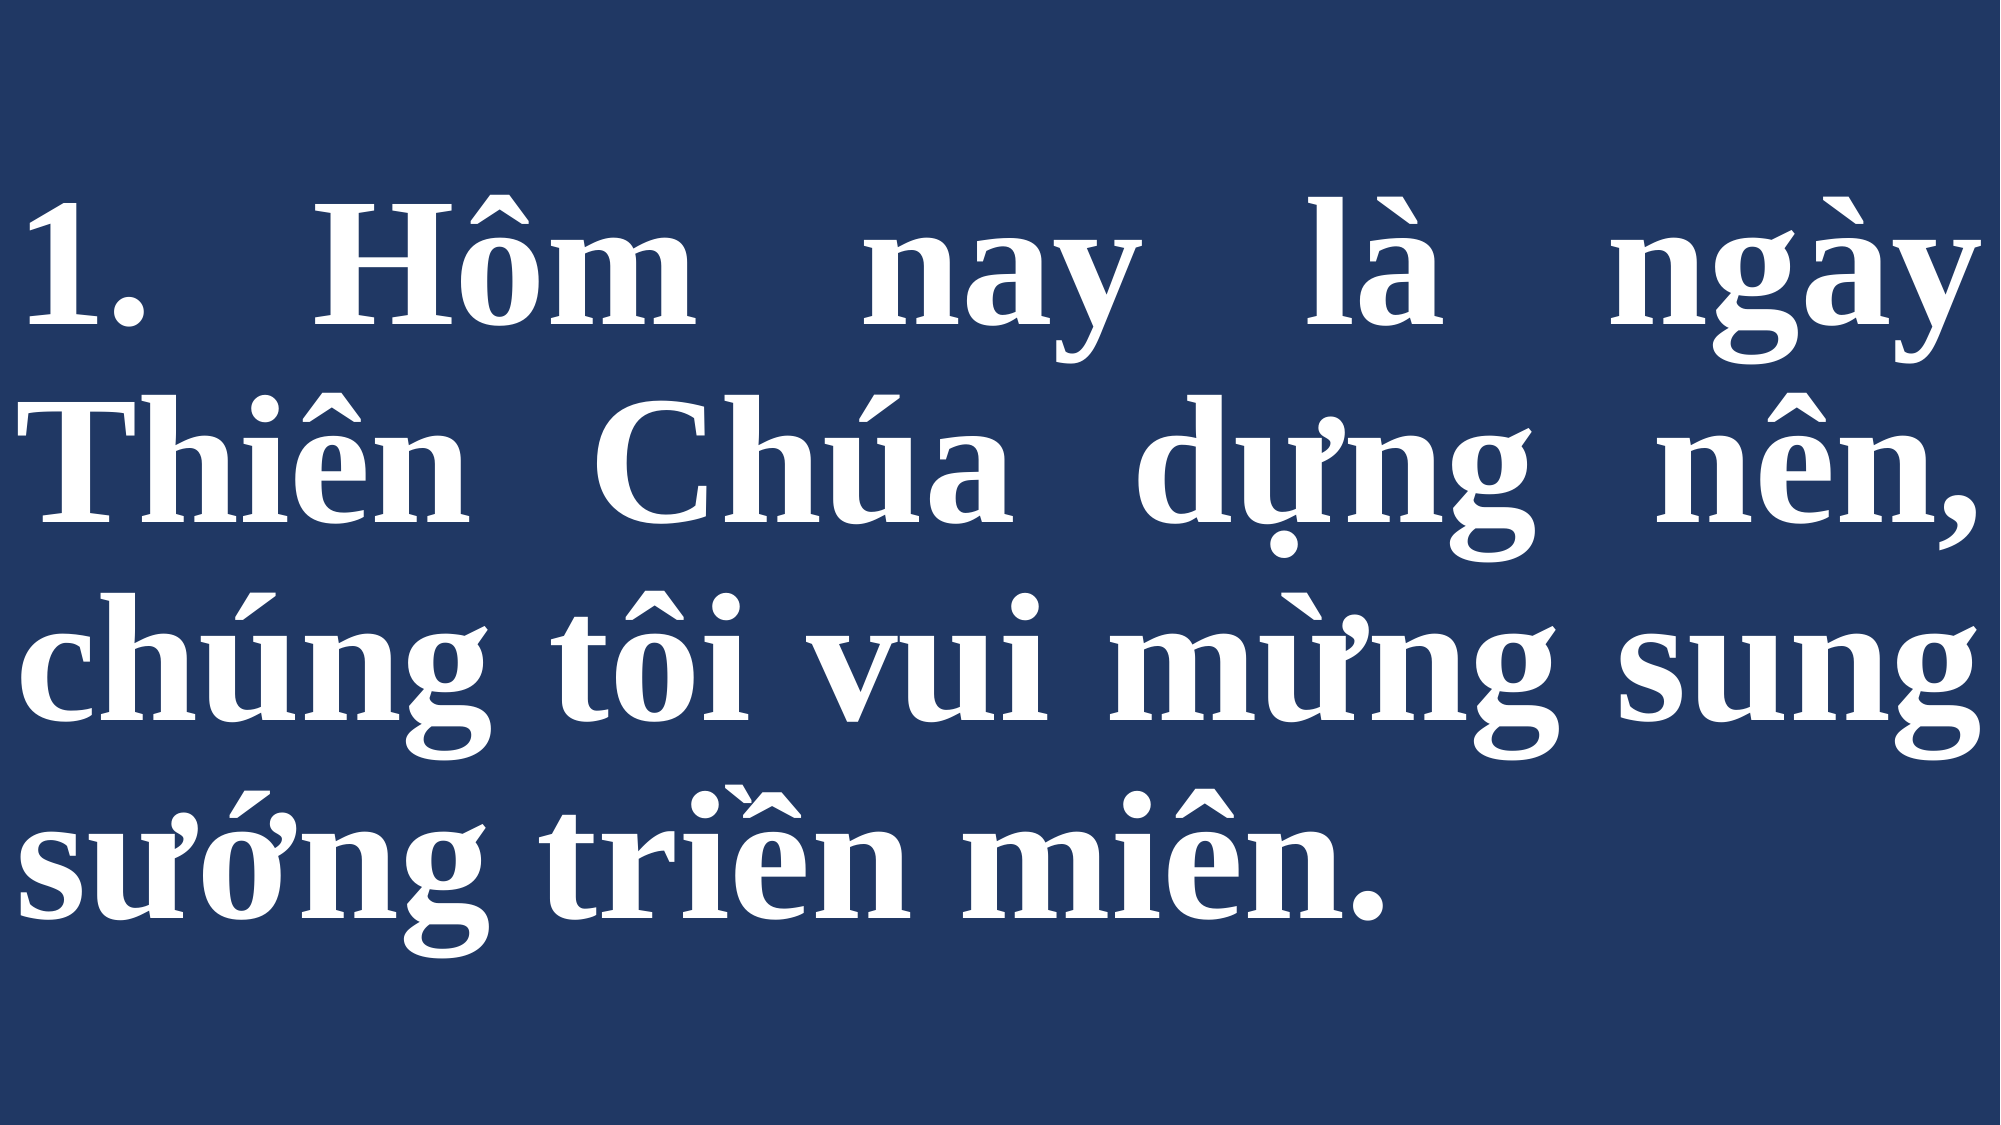

# 1. Hôm nay là ngày Thiên Chúa dựng nên, chúng tôi vui mừng sung sướng triền miên.